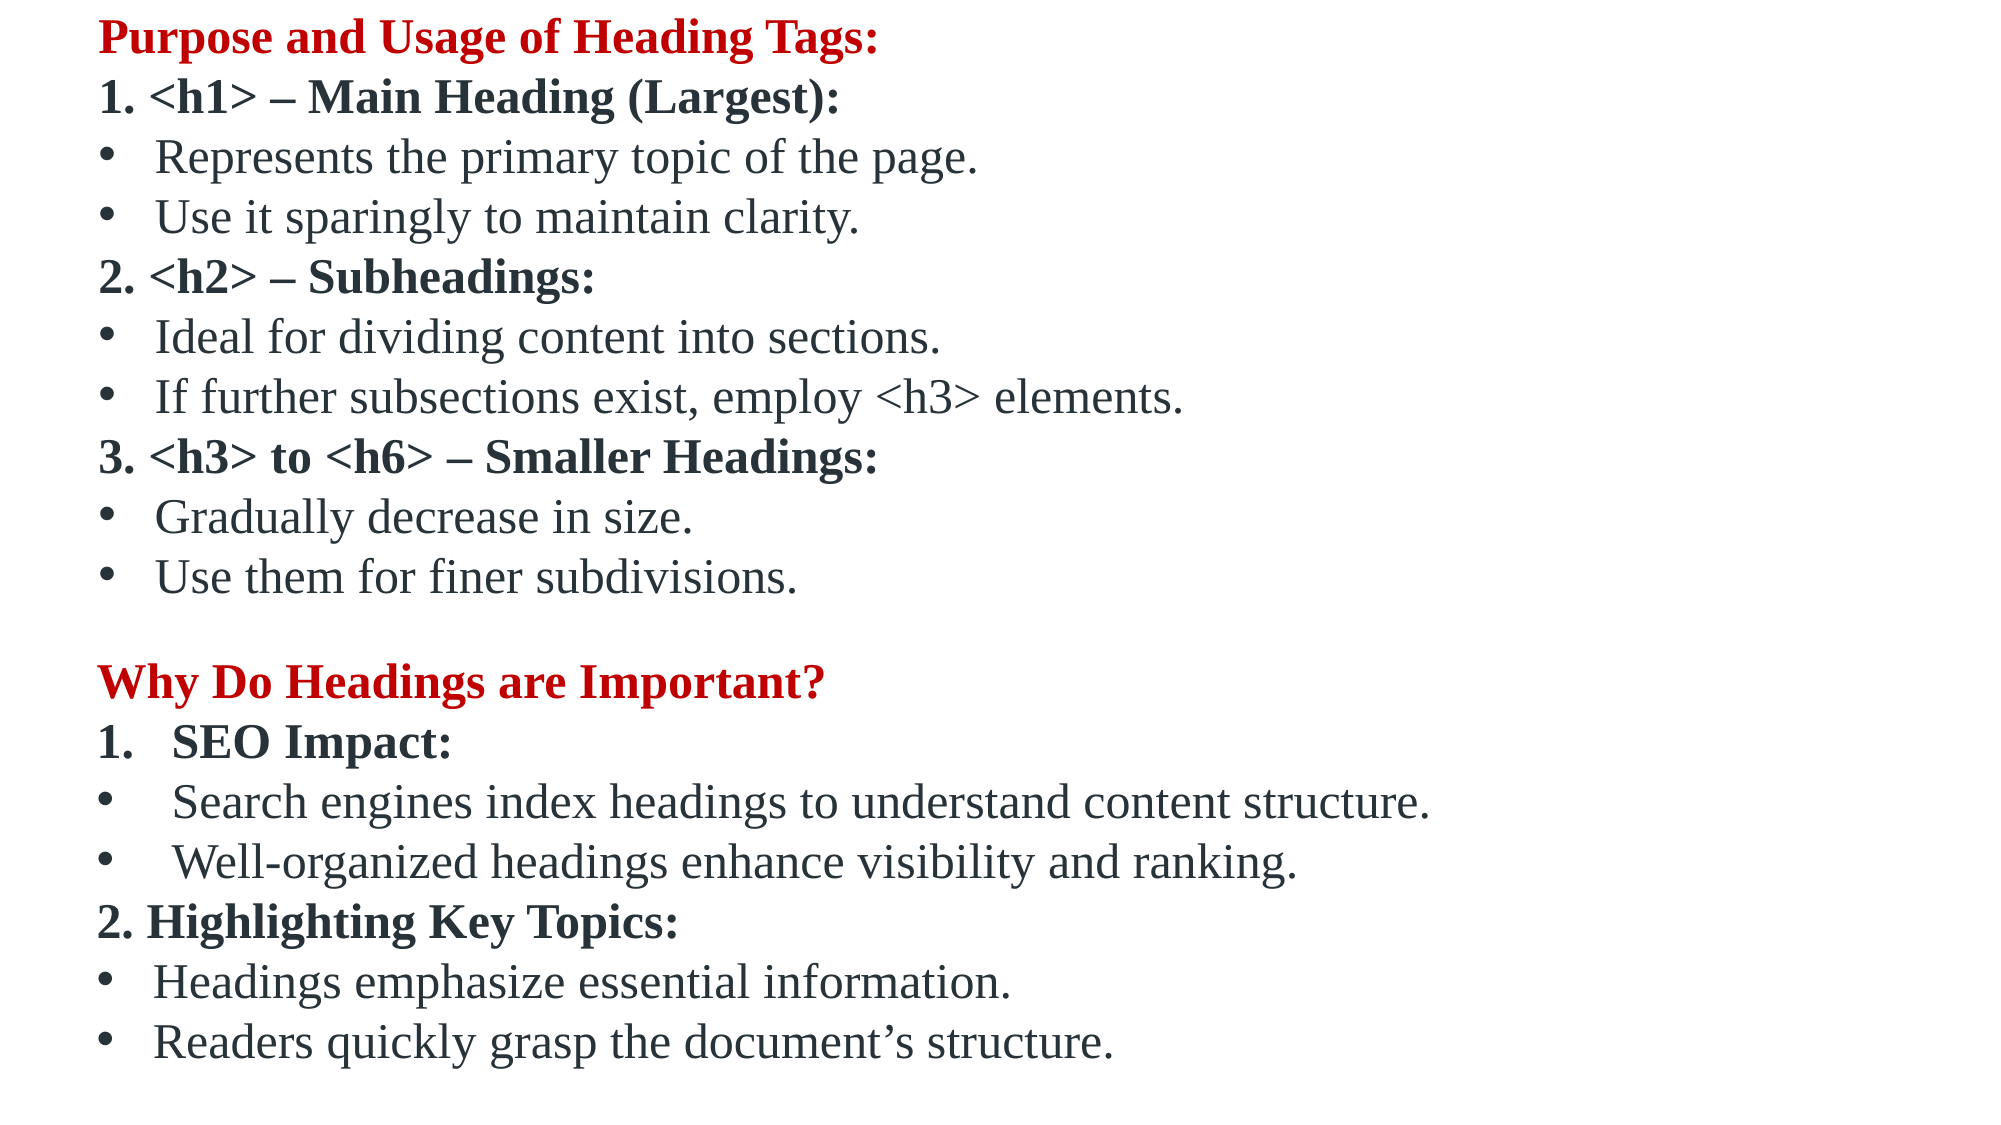

Purpose and Usage of Heading Tags:
1. <h1> – Main Heading (Largest):
Represents the primary topic of the page.
Use it sparingly to maintain clarity.
2. <h2> – Subheadings:
Ideal for dividing content into sections.
If further subsections exist, employ <h3> elements.
3. <h3> to <h6> – Smaller Headings:
Gradually decrease in size.
Use them for finer subdivisions.
Why Do Headings are Important?
SEO Impact:
Search engines index headings to understand content structure.
Well-organized headings enhance visibility and ranking.
2. Highlighting Key Topics:
Headings emphasize essential information.
Readers quickly grasp the document’s structure.